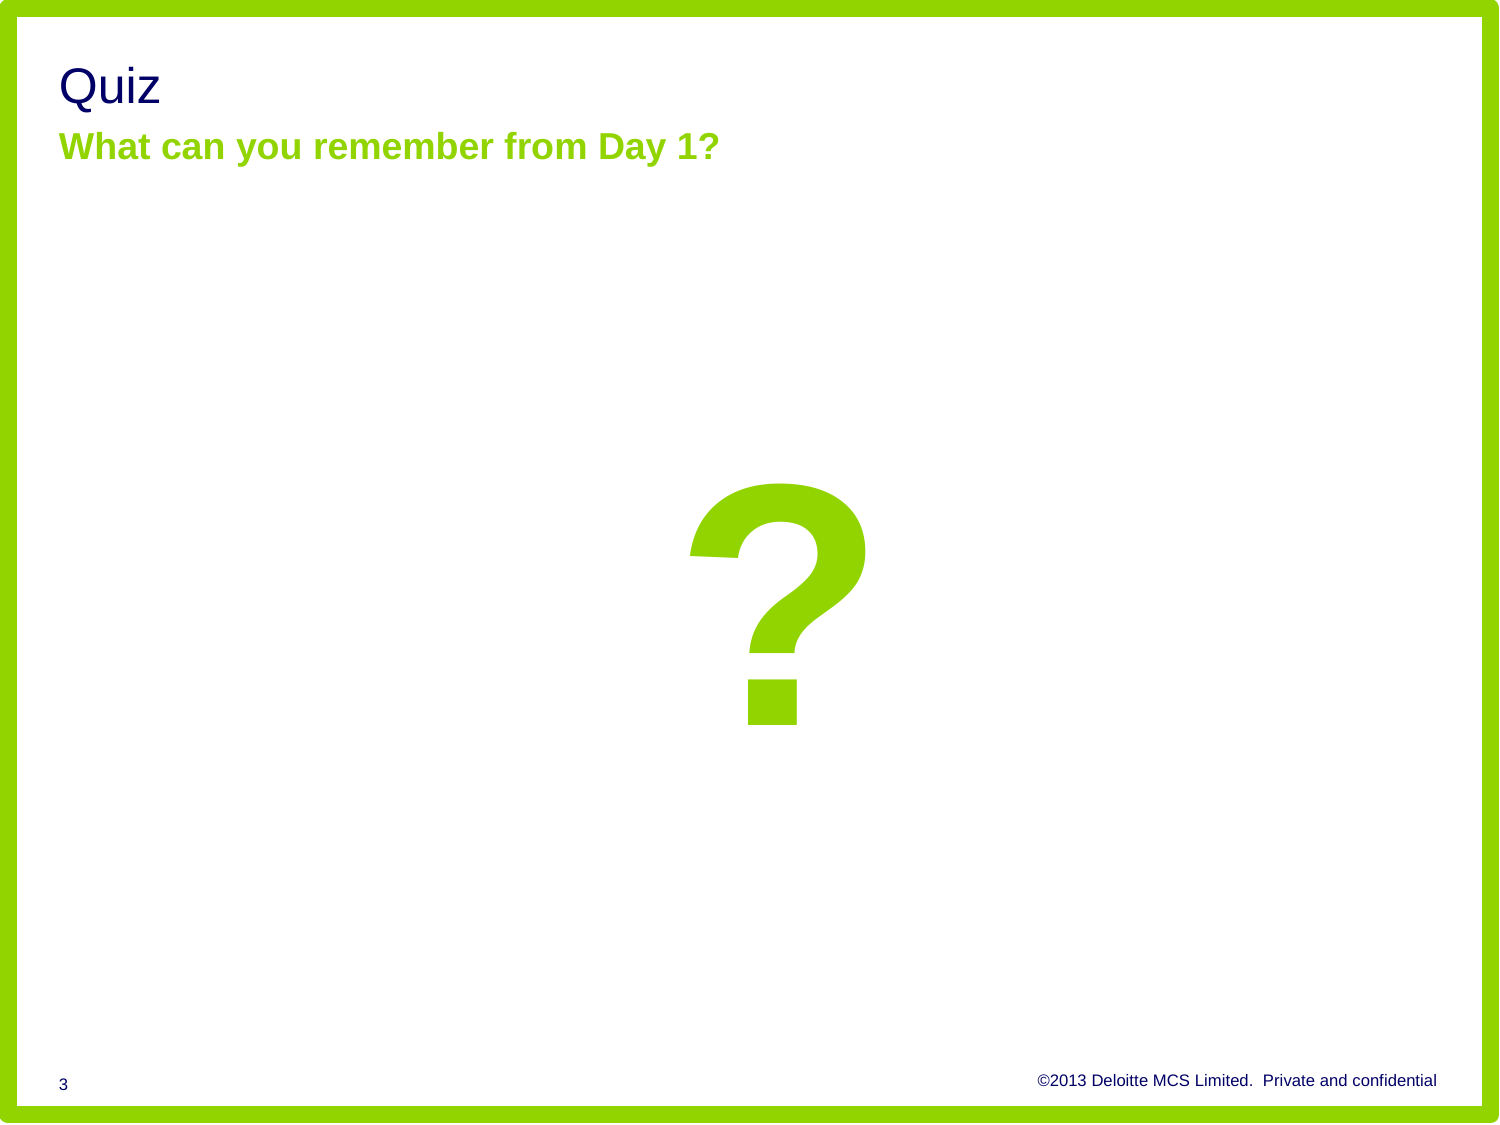

# Quiz What can you remember from Day 1?
?
3